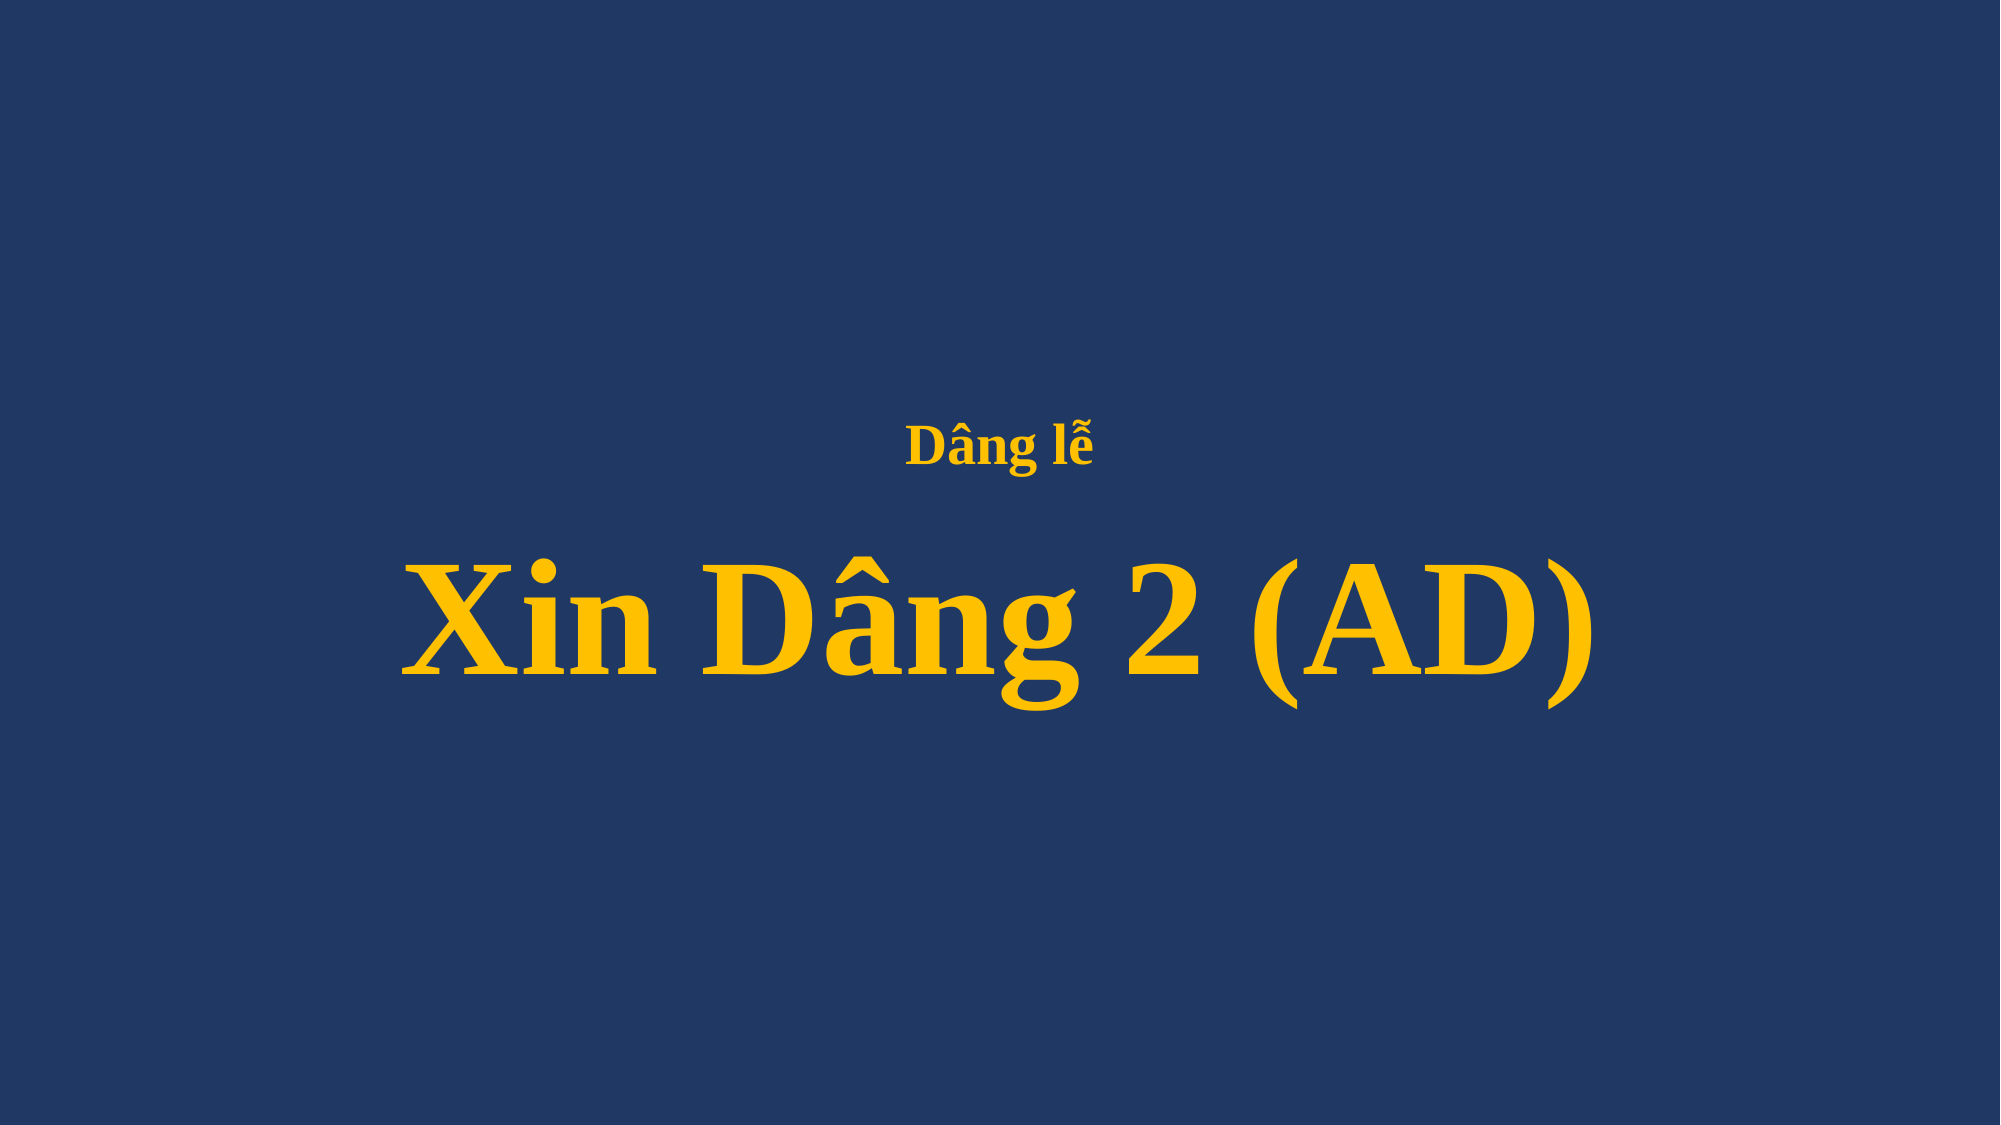

# Dâng lễ Xin Dâng 2 (AD)